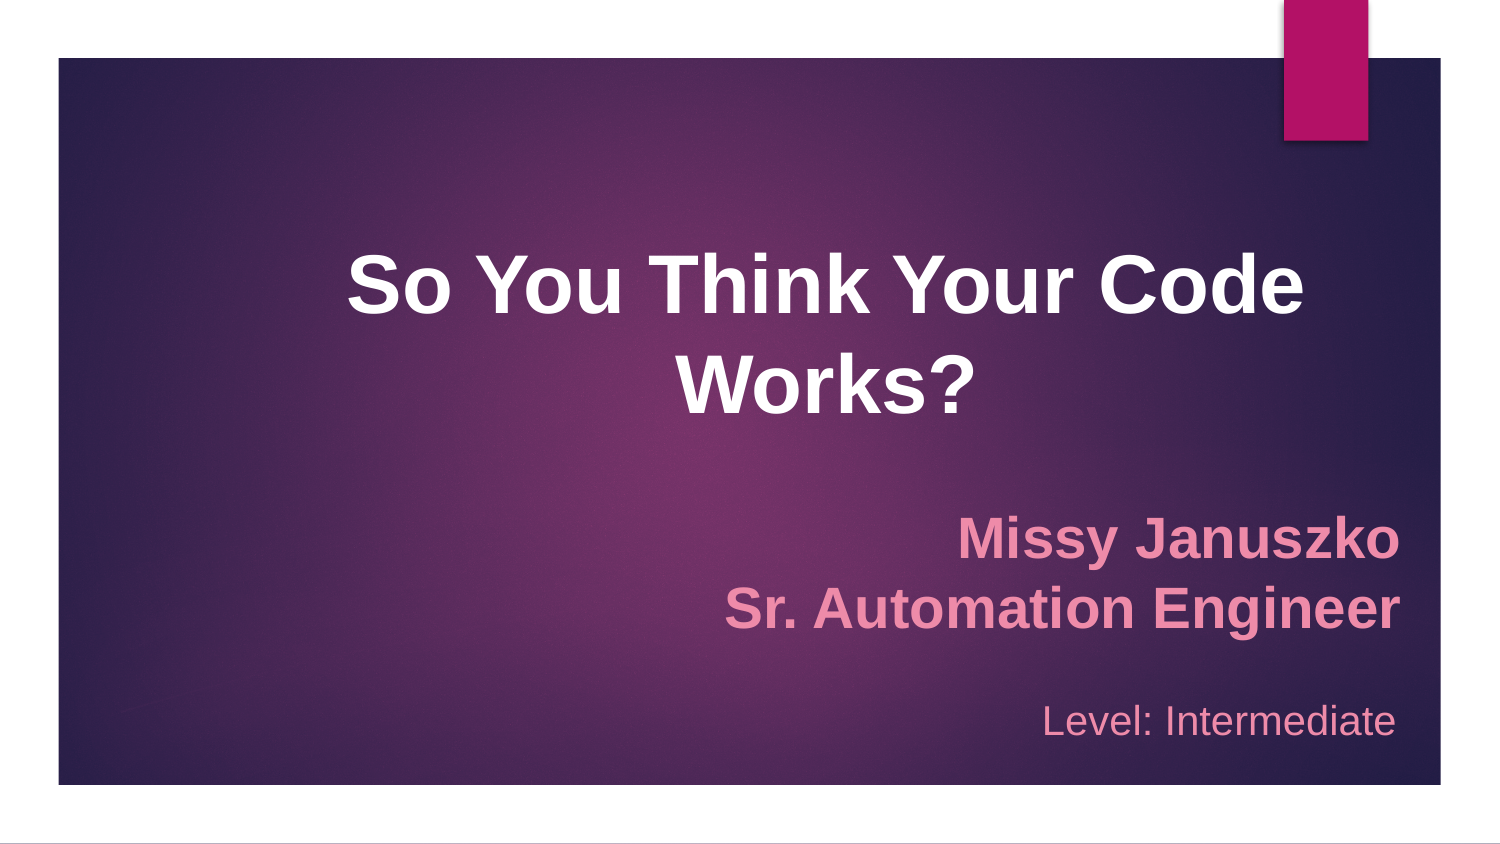

So You Think Your Code Works?
Missy Januszko
Sr. Automation Engineer

Level: Intermediate